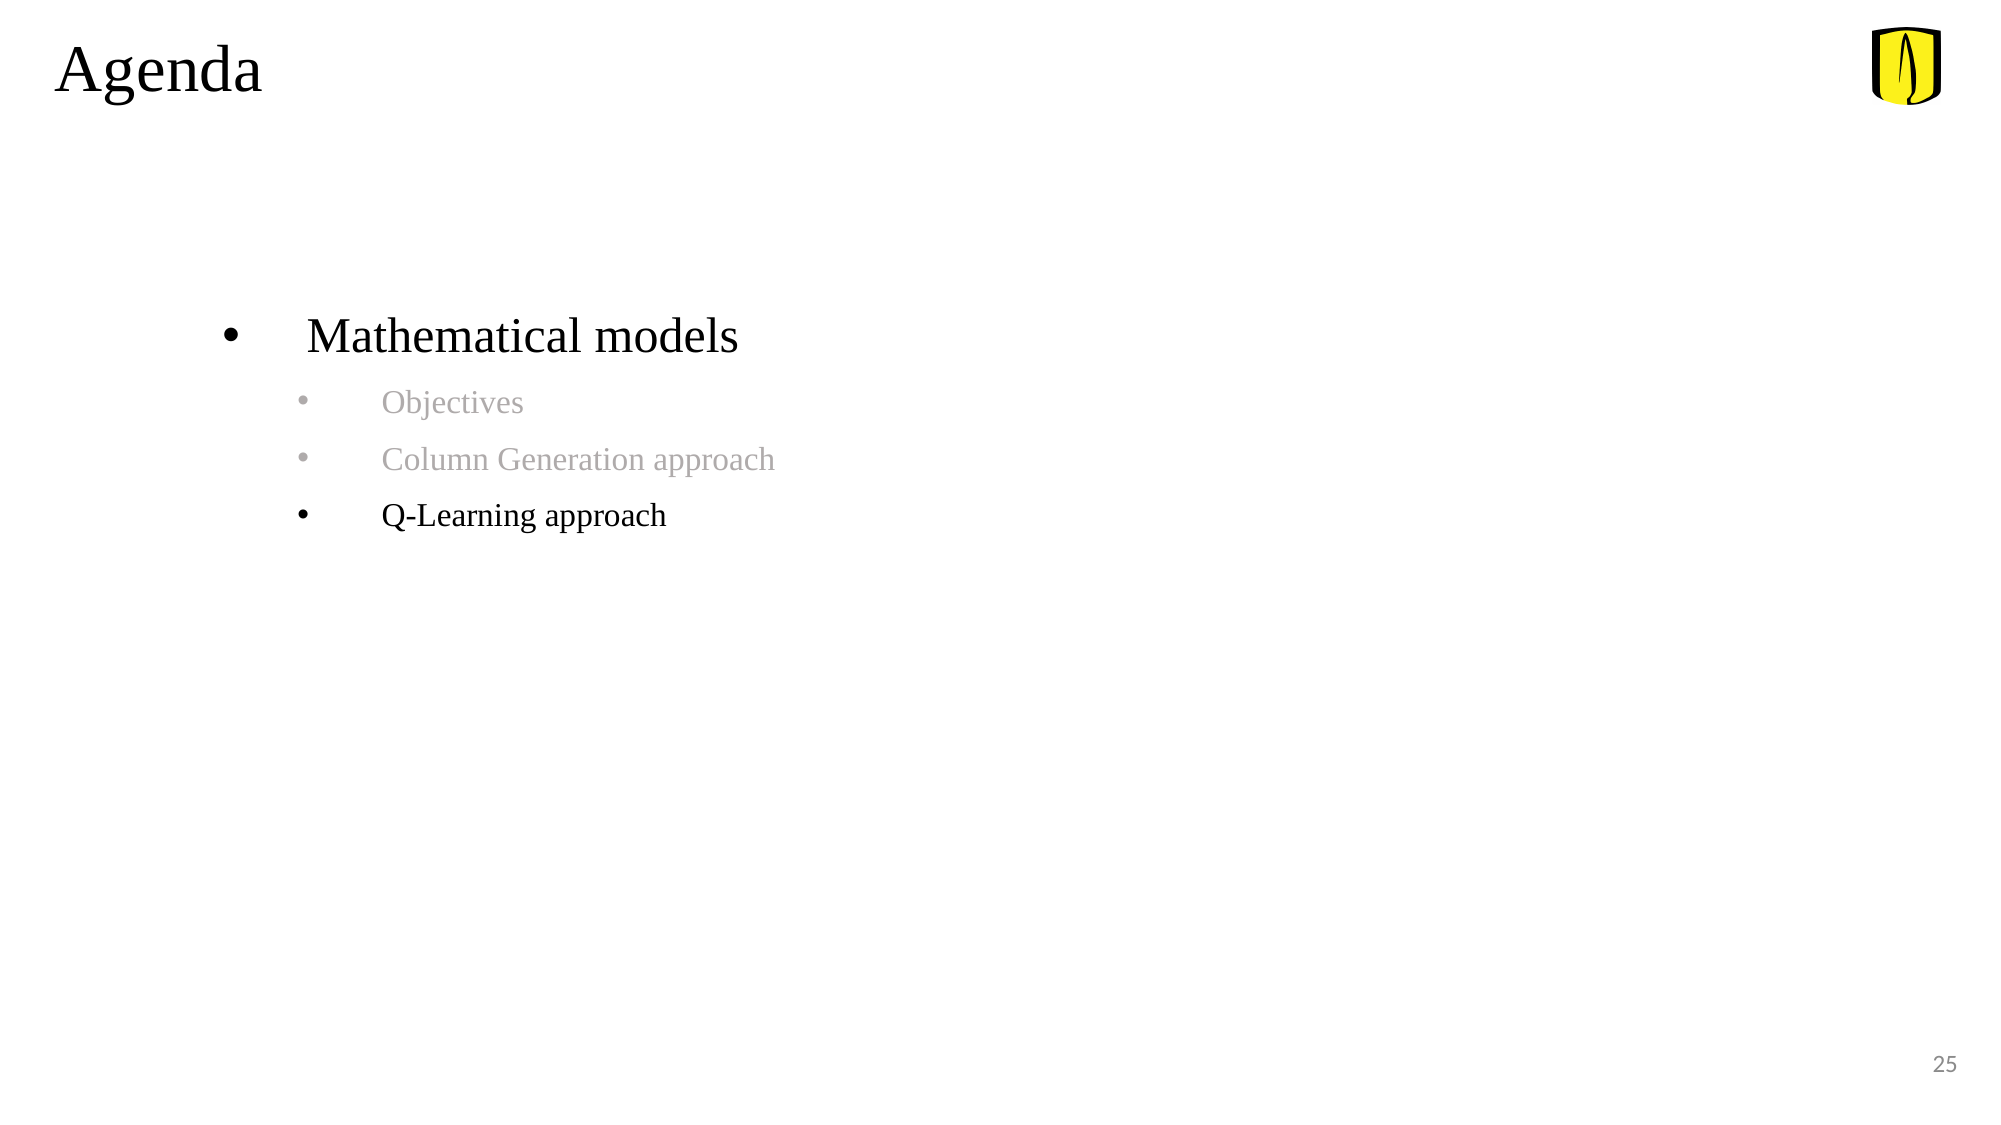

Agenda

Mathematical models
Objectives
Column Generation approach
Q-Learning approach

25